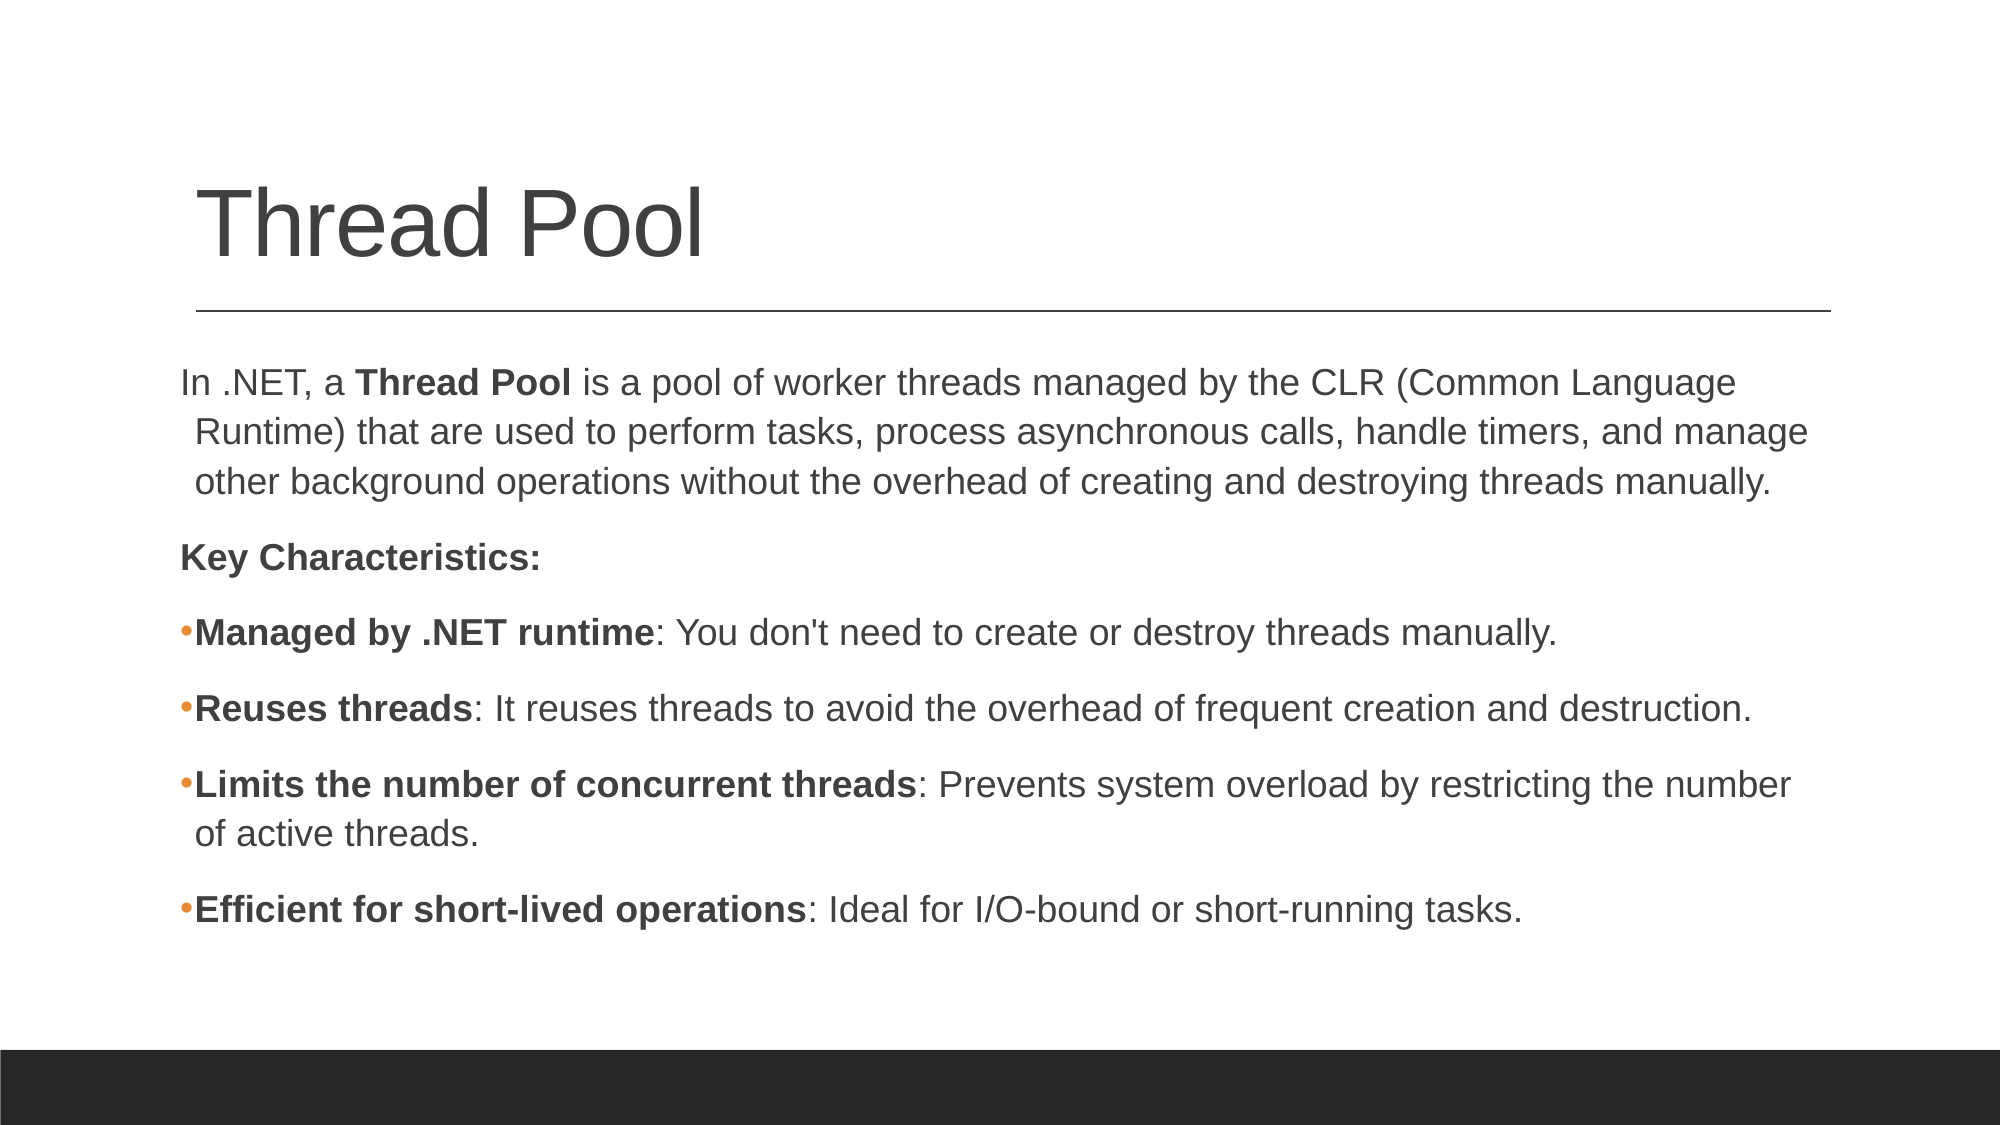

# Thread Pool
In .NET, a Thread Pool is a pool of worker threads managed by the CLR (Common Language Runtime) that are used to perform tasks, process asynchronous calls, handle timers, and manage other background operations without the overhead of creating and destroying threads manually.
Key Characteristics:
Managed by .NET runtime: You don't need to create or destroy threads manually.
Reuses threads: It reuses threads to avoid the overhead of frequent creation and destruction.
Limits the number of concurrent threads: Prevents system overload by restricting the number of active threads.
Efficient for short-lived operations: Ideal for I/O-bound or short-running tasks.